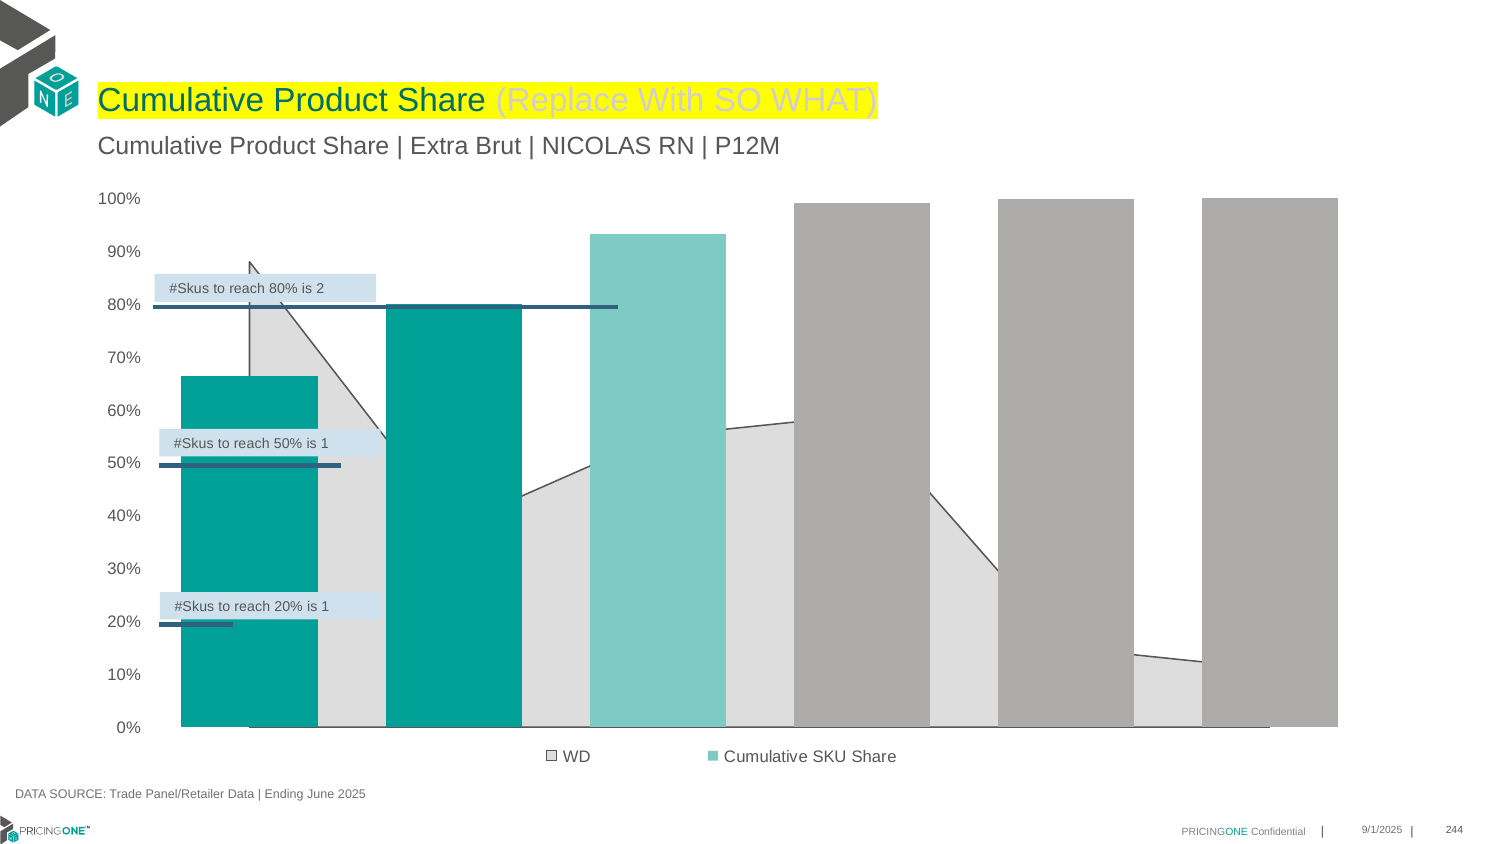

# Cumulative Product Share (Replace With SO WHAT)
Cumulative Product Share | Extra Brut | NICOLAS RN | P12M

### Chart

| Category | WD | Cumulative SKU Share |
|---|---|---|
| Nicolas Feu | 0.88 | 0.6637957132477598 |
| Moët & Chan | 0.38 | 0.8009657302010172 |
| Moët & Chan | 0.55 | 0.9327470331799468 |
| Nicolas Feu | 0.59 | 0.992053160571567 |
| Canard Duch | 0.15 | 0.9983349479292808 |
| Piper Heids | 0.11 | 1.0 |
#Skus to reach 80% is 2
#Skus to reach 50% is 1
#Skus to reach 20% is 1
DATA SOURCE: Trade Panel/Retailer Data | Ending June 2025

9/1/2025
244